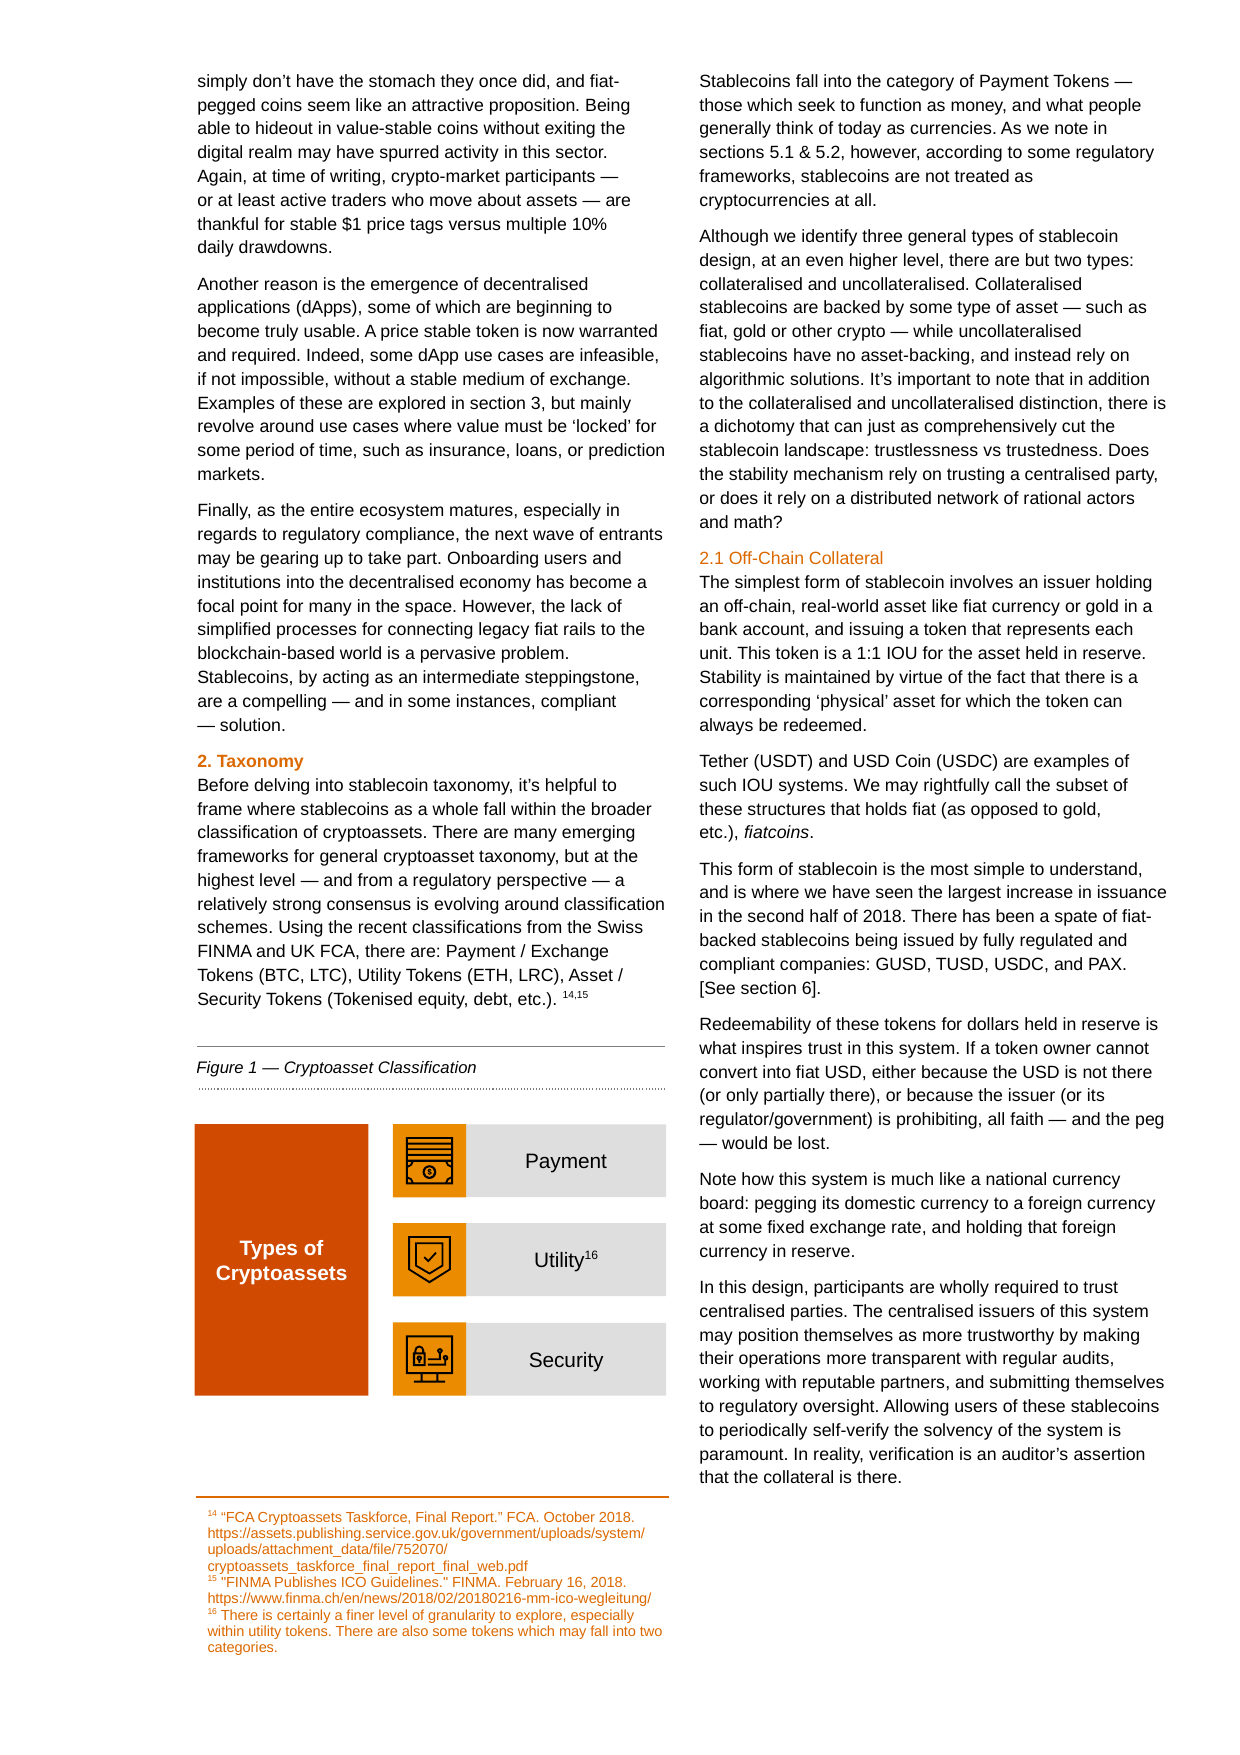

simply don’t have the stomach they once did, and fiat-pegged coins seem like an attractive proposition. Being able to hideout in value-stable coins without exiting the digital realm may have spurred activity in this sector.
Again, at time of writing, crypto-market participants —
or at least active traders who move about assets — are thankful for stable $1 price tags versus multiple 10%
daily drawdowns.
Another reason is the emergence of decentralised applications (dApps), some of which are beginning to become truly usable. A price stable token is now warranted and required. Indeed, some dApp use cases are infeasible, if not impossible, without a stable medium of exchange. Examples of these are explored in section 3, but mainly revolve around use cases where value must be ‘locked’ for some period of time, such as insurance, loans, or prediction markets.
Finally, as the entire ecosystem matures, especially in regards to regulatory compliance, the next wave of entrants may be gearing up to take part. Onboarding users and institutions into the decentralised economy has become a focal point for many in the space. However, the lack of simplified processes for connecting legacy fiat rails to the blockchain-based world is a pervasive problem. Stablecoins, by acting as an intermediate steppingstone, are a compelling — and in some instances, compliant
— solution.
2. Taxonomy
Before delving into stablecoin taxonomy, it’s helpful to frame where stablecoins as a whole fall within the broader classification of cryptoassets. There are many emerging frameworks for general cryptoasset taxonomy, but at the highest level — and from a regulatory perspective — a relatively strong consensus is evolving around classification schemes. Using the recent classifications from the Swiss FINMA and UK FCA, there are: Payment / Exchange Tokens (BTC, LTC), Utility Tokens (ETH, LRC), Asset / Security Tokens (Tokenised equity, debt, etc.). 14,15
Stablecoins fall into the category of Payment Tokens — those which seek to function as money, and what people generally think of today as currencies. As we note in sections 5.1 & 5.2, however, according to some regulatory frameworks, stablecoins are not treated as cryptocurrencies at all.
Although we identify three general types of stablecoin design, at an even higher level, there are but two types: collateralised and uncollateralised. Collateralised stablecoins are backed by some type of asset — such as fiat, gold or other crypto — while uncollateralised stablecoins have no asset-backing, and instead rely on algorithmic solutions. It’s important to note that in addition to the collateralised and uncollateralised distinction, there is a dichotomy that can just as comprehensively cut the stablecoin landscape: trustlessness vs trustedness. Does the stability mechanism rely on trusting a centralised party, or does it rely on a distributed network of rational actors
and math?
2.1 Off-Chain Collateral
The simplest form of stablecoin involves an issuer holding an off-chain, real-world asset like fiat currency or gold in a bank account, and issuing a token that represents each unit. This token is a 1:1 IOU for the asset held in reserve. Stability is maintained by virtue of the fact that there is a corresponding ‘physical’ asset for which the token can always be redeemed.
Tether (USDT) and USD Coin (USDC) are examples of such IOU systems. We may rightfully call the subset of these structures that holds fiat (as opposed to gold,
etc.), fiatcoins.
This form of stablecoin is the most simple to understand, and is where we have seen the largest increase in issuance in the second half of 2018. There has been a spate of fiat-backed stablecoins being issued by fully regulated and compliant companies: GUSD, TUSD, USDC, and PAX. [See section 6].
Redeemability of these tokens for dollars held in reserve is what inspires trust in this system. If a token owner cannot convert into fiat USD, either because the USD is not there (or only partially there), or because the issuer (or its regulator/government) is prohibiting, all faith — and the peg — would be lost.
Note how this system is much like a national currency board: pegging its domestic currency to a foreign currency at some fixed exchange rate, and holding that foreign currency in reserve.
In this design, participants are wholly required to trust centralised parties. The centralised issuers of this system may position themselves as more trustworthy by making their operations more transparent with regular audits, working with reputable partners, and submitting themselves to regulatory oversight. Allowing users of these stablecoins to periodically self-verify the solvency of the system is paramount. In reality, verification is an auditor’s assertion that the collateral is there.
| Figure 1 — Cryptoasset Classification |
| --- |

Payment

Types of Cryptoassets

Utility16

Security

| 14 “FCA Cryptoassets Taskforce, Final Report.” FCA. October 2018. https://assets.publishing.service.gov.uk/government/uploads/system/uploads/attachment\_data/file/752070/cryptoassets\_taskforce\_final\_report\_final\_web.pdf 15 "FINMA Publishes ICO Guidelines." FINMA. February 16, 2018. https://www.finma.ch/en/news/2018/02/20180216-mm-ico-wegleitung/ 16 There is certainly a finer level of granularity to explore, especially within utility tokens. There are also some tokens which may fall into two categories. |
| --- |
8